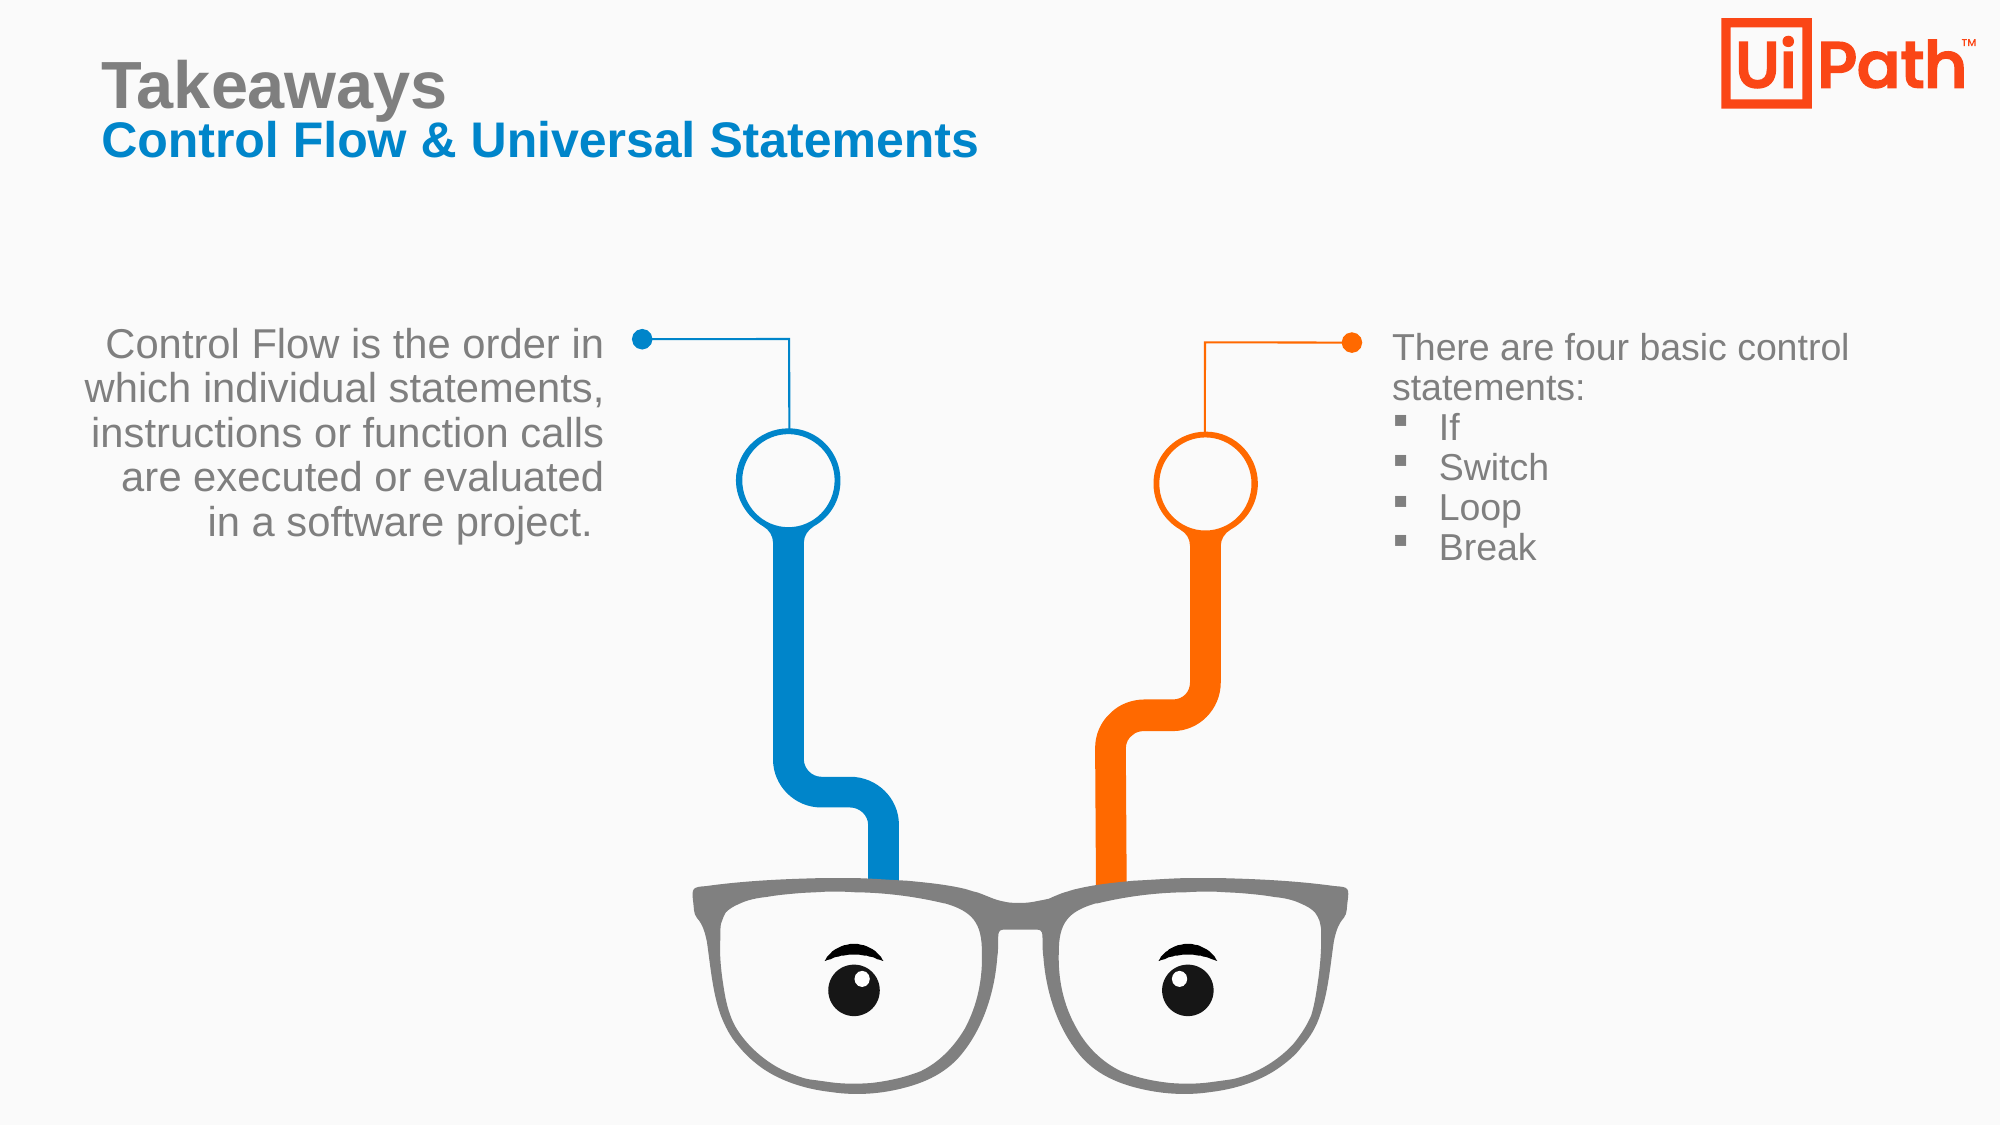

Takeaways
Control Flow & Universal Statements

Control Flow is the order in which individual statements, instructions or function calls are executed or evaluated in a software project.
There are four basic control statements:
If
Switch
Loop
Break